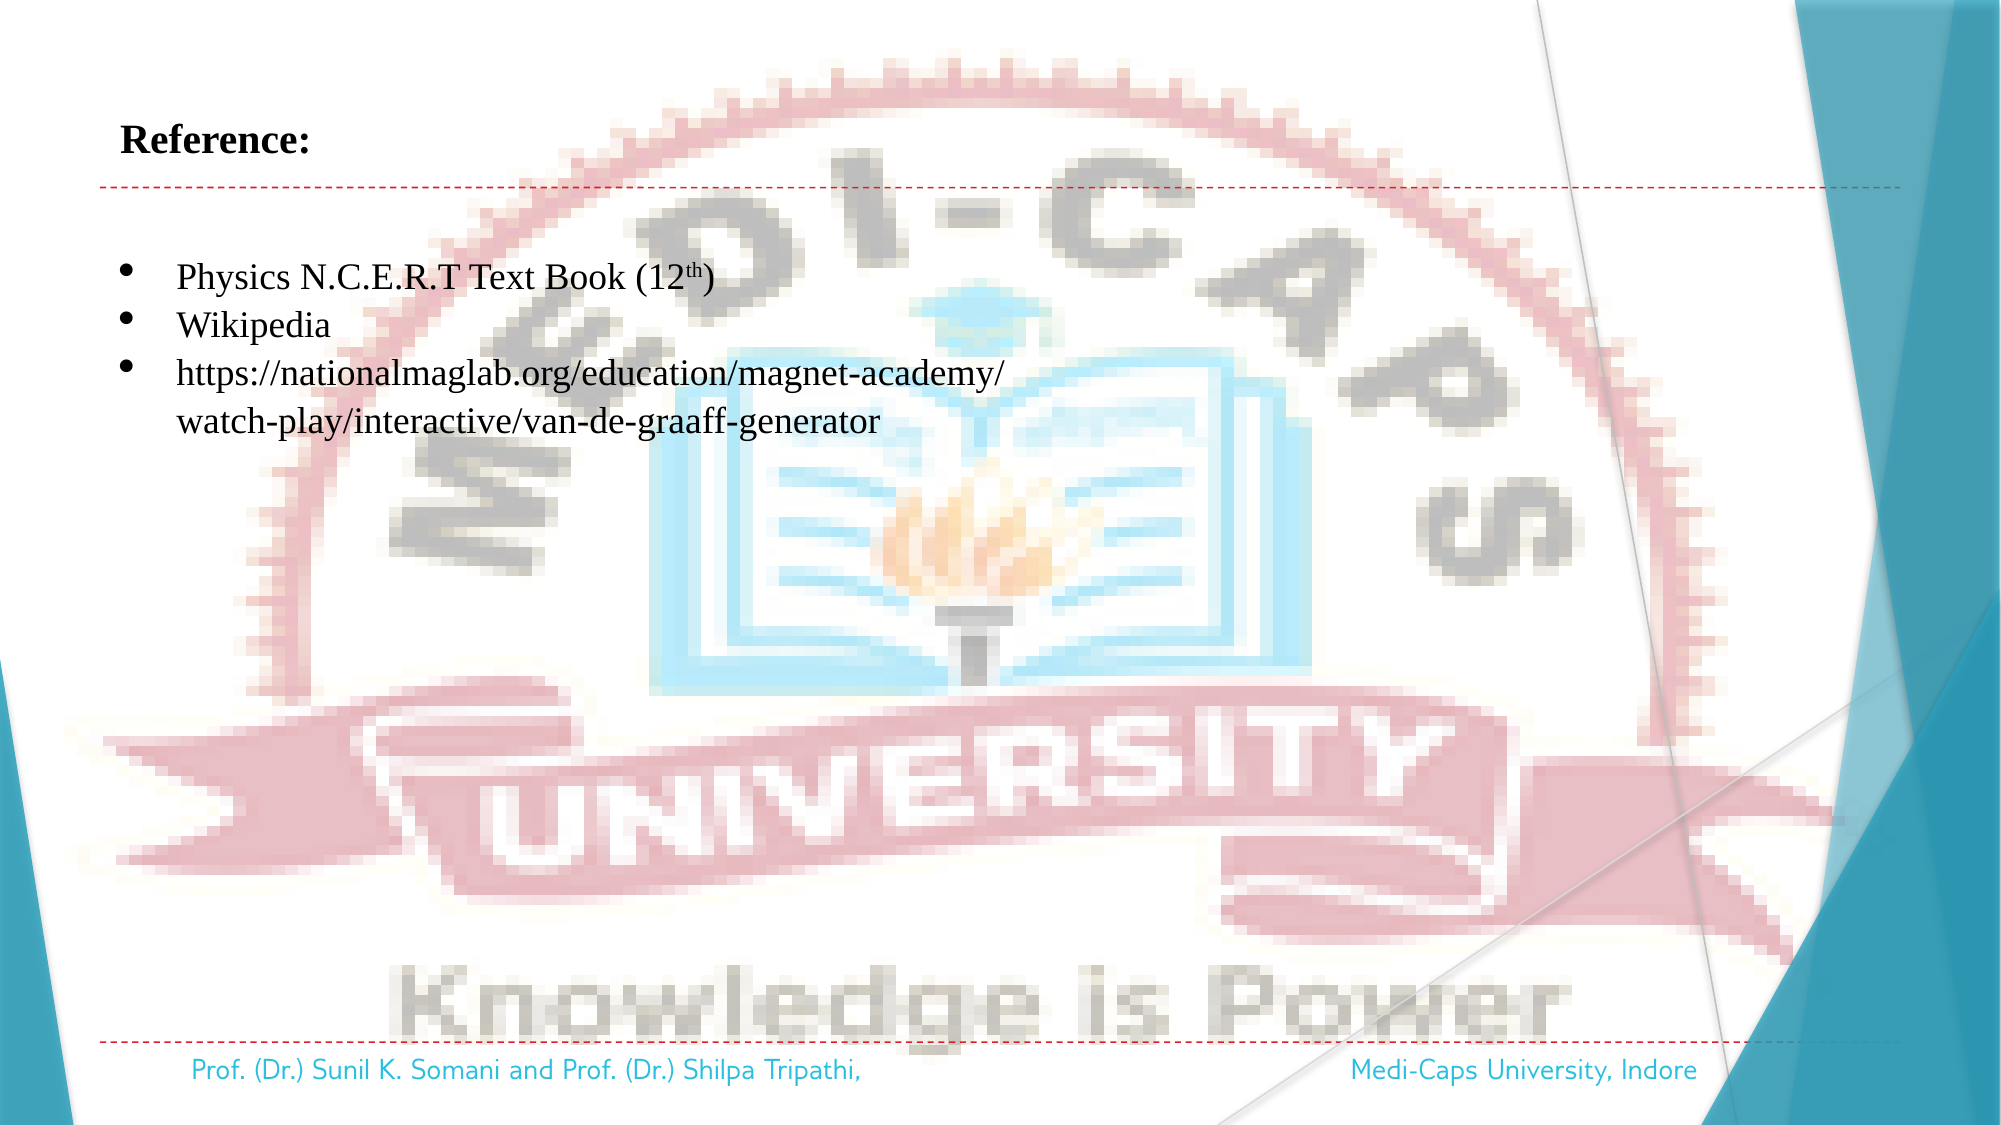

Reference:

Physics N.C.E.R.T Text Book (12th)
Wikipedia
https://nationalmaglab.org/education/magnet-academy/watch-play/interactive/van-de-graaff-generator
Prof. (Dr.) Sunil K. Somani and Prof. (Dr.) Shilpa Tripathi,                                                        Medi-Caps University, Indore